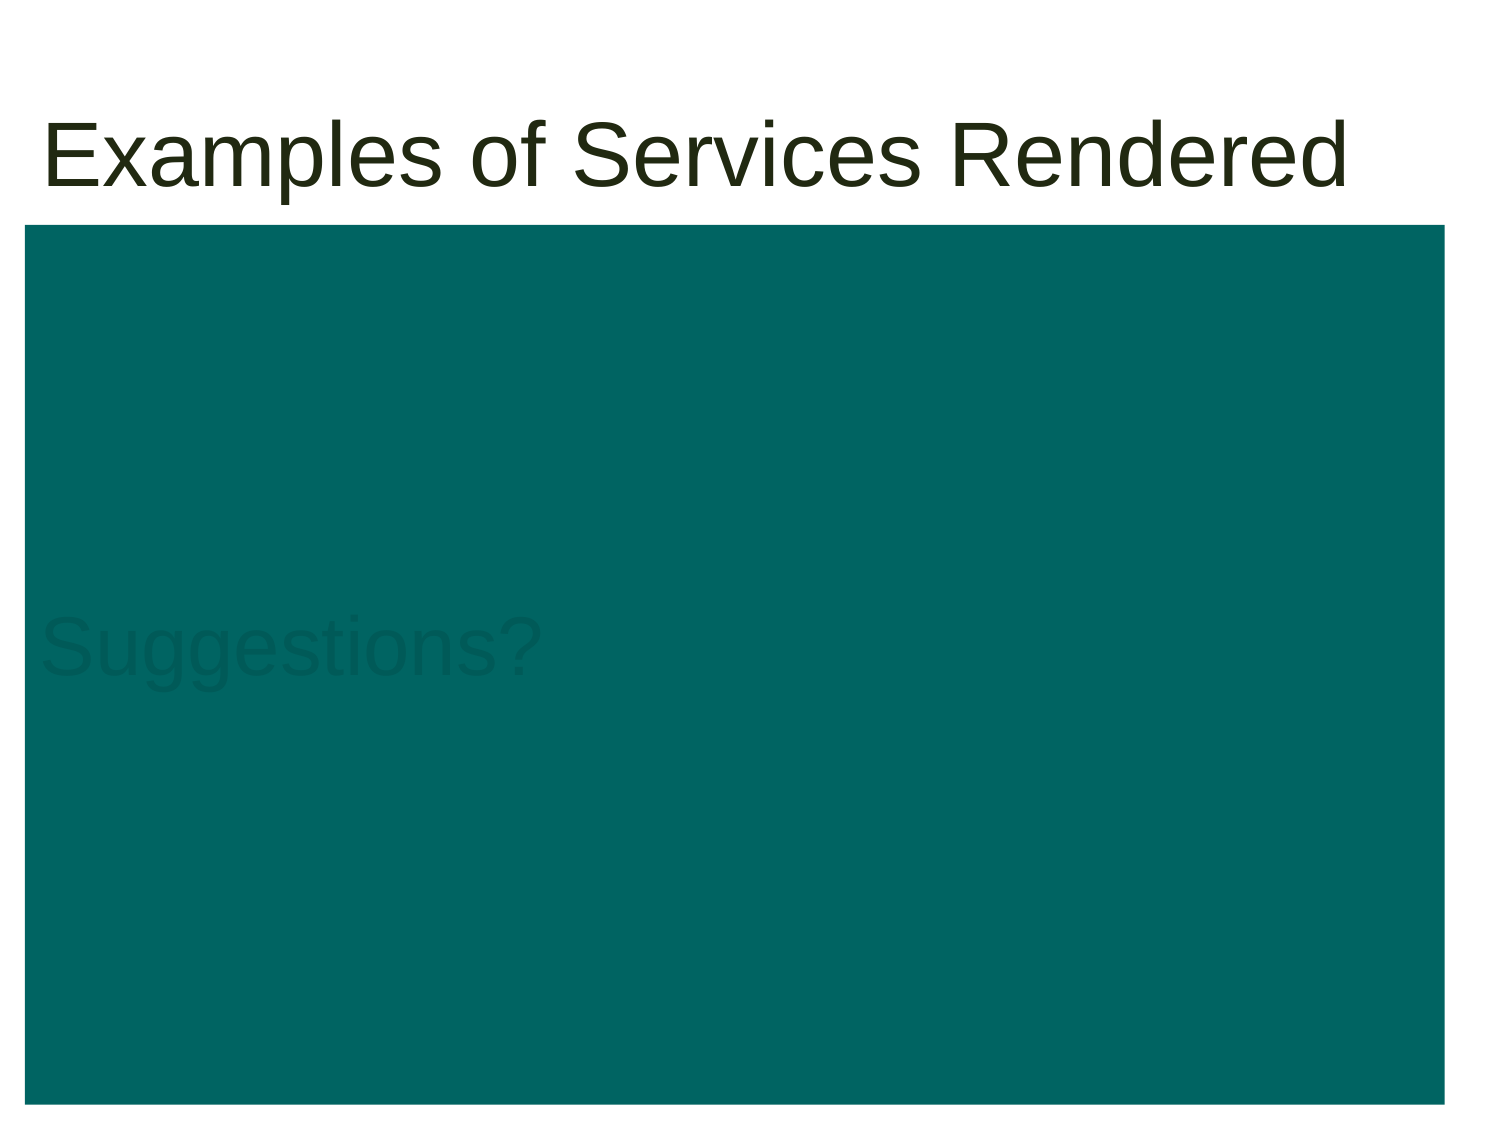

# Examples of Services Rendered

Suggestions?

Passerines Birds (12,000 – 30,000 annually)

Carbon Sequestration

Visual Quality (Boaters, BC Ferries, Land Owners)

Protected Habitat for Rare and Endangered Species

Clams, oysters recreation below tide-line